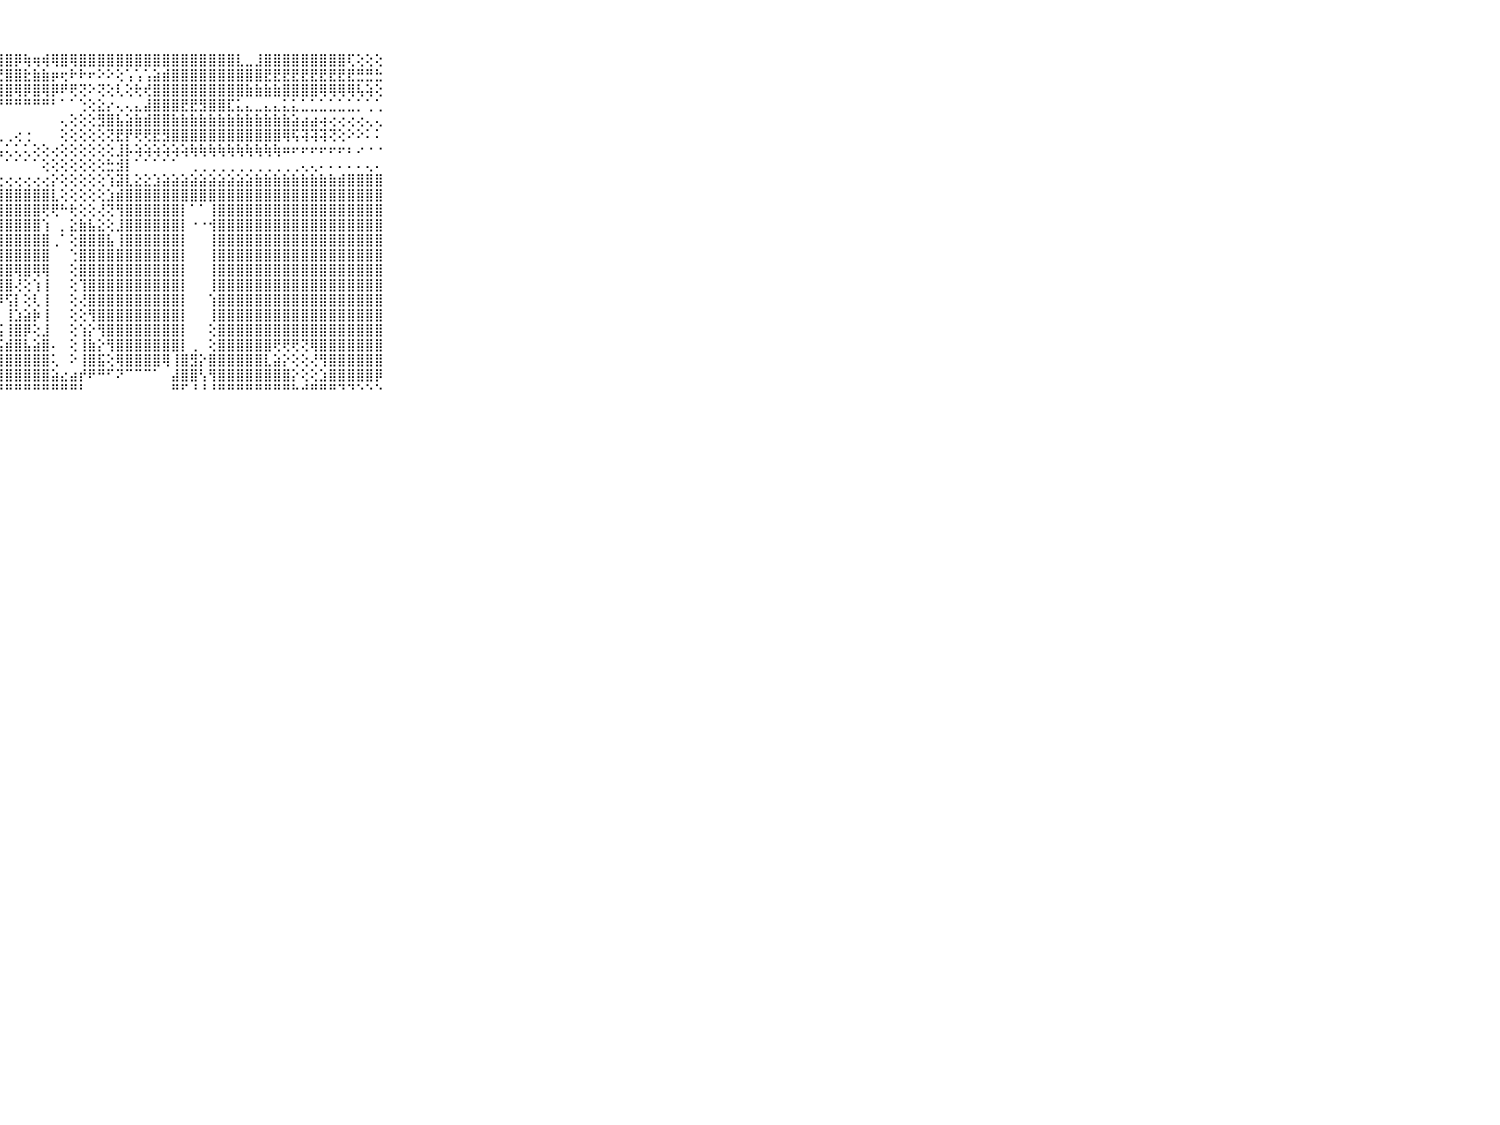

⠀⠀⠀⠀⠀⠀⠀⠀⠀⠀⠀⣽⡥⢥⢕⣕⣕⡝⠙⠙⢝⢝⢕⢜⢿⢿⣿⣿⣿⡿⢷⢶⢾⢿⣿⢿⣿⣿⣿⣿⣿⣿⣿⣿⣿⣿⣿⣿⣿⣿⣿⣿⣿⣇⣀⣸⣿⣿⣿⣿⣿⣿⣿⣿⣿⢏⢕⢕⢕⠀⠀⠀⠀⠀⠀⠀⠀⠀⠀⠀⠀
⠀⠀⠀⠀⠀⠀⠀⠀⠀⠀⠀⣽⣷⢧⢵⢵⢅⢅⢅⢅⢕⢕⢱⣾⣿⣿⣿⣟⣿⣿⣗⣷⣷⡶⢖⠗⠗⠖⠕⠕⢕⢡⢡⢡⣵⣾⣿⣿⣿⣿⣿⣿⣿⣿⣿⣿⣟⣟⣟⣟⣟⣟⣟⣟⣟⣟⣛⣛⣓⠀⠀⠀⠀⠀⠀⠀⠀⠀⠀⠀⠀
⠀⠀⠀⠀⠀⠀⠀⠀⠀⠀⠀⣽⣿⣳⣕⣕⡑⡑⢑⢑⢑⠑⢸⡝⢿⣿⢿⣿⣿⢿⡿⣿⢿⡿⠟⢟⢝⠕⢝⢕⢇⢕⢗⢞⣿⣿⣿⣿⣿⣿⣿⣿⣿⣿⣷⣷⣷⣷⣿⣿⣿⣿⢿⢿⢿⢿⢧⢵⢕⠀⠀⠀⠀⠀⠀⠀⠀⠀⠀⠀⠀
⠀⠀⠀⠀⠀⠀⠀⠀⠀⠀⠀⣿⣷⣝⡝⠻⣝⡝⠉⠉⠁⠁⠈⠘⠙⠙⠛⠛⠛⠛⠛⠛⠛⠃⠁⠁⢑⢕⣕⡔⢄⢄⣄⣼⣿⣿⣿⣟⣟⣻⣿⣿⣏⣅⣄⣀⣄⣄⣅⣅⣁⣁⣁⣁⣁⣁⡁⢁⢁⠀⠀⠀⠀⠀⠀⠀⠀⠀⠀⠀⠀
⠀⠀⠀⠀⠀⠀⠀⠀⠀⠀⠀⣿⣿⣿⣿⡄⠌⢻⡷⣔⠀⠀⠀⠀⠀⠀⠀⠀⠀⠀⠀⠀⠀⠀⢄⢕⢕⢕⣻⣿⣧⣵⣷⣾⣿⣿⣷⣷⣷⣷⣷⣷⣷⣷⣷⣷⣷⣷⣷⣵⣴⣴⢴⢔⢔⢔⢔⢄⢄⠀⠀⠀⠀⠀⠀⠀⠀⠀⠀⠀⠀
⠀⠀⠀⠀⠀⠀⠀⠀⠀⠀⠀⣿⣿⣿⣿⣷⡕⢸⡝⢜⢣⡔⠐⠐⠀⠀⠀⢀⢀⢔⢐⠀⠀⠀⢕⢕⢕⢕⢕⢝⣟⡟⢟⢟⣟⣻⣿⣿⣿⣿⣿⣿⣿⣿⣿⣿⣿⣿⢿⢯⢽⢽⢽⢝⢕⠕⠕⠅⠅⠀⠀⠀⠀⠀⠀⠀⠀⠀⠀⠀⠀
⠀⠀⠀⠀⠀⠀⠀⠀⠀⠀⠀⣿⣿⣿⣿⣿⣿⣿⣿⣮⣣⣜⣕⣄⣄⣠⣥⣥⢅⢅⢅⢕⢕⢔⢕⢕⢕⢕⢕⢕⣸⡧⢵⢵⢵⢵⢵⢵⢷⢷⢷⢷⢷⢷⢷⢷⢷⢷⠶⠖⠖⠖⠖⠖⠖⠆⠔⠐⠐⠀⠀⠀⠀⠀⠀⠀⠀⠀⠀⠀⠀
⠀⠀⠀⠀⠀⠀⠀⠀⠀⠀⠀⣿⣿⣿⣿⣿⣿⣿⣿⣿⣿⡣⢕⢣⢑⠑⠁⠁⠁⠁⠁⠁⢕⢕⢕⢕⢕⢕⢕⣓⣺⡇⠁⠁⠁⠁⠁⠀⢀⢀⢀⢀⢀⢀⢀⢀⢀⢀⢀⢀⢄⢄⠄⠄⠄⠄⠄⢄⠄⠀⠀⠀⠀⠀⠀⠀⠀⠀⠀⠀⠀
⠀⠀⠀⠀⠀⠀⠀⠀⠀⠀⠀⣿⣿⣿⣿⣿⣿⣿⣿⣿⣿⣿⣷⡔⢱⡔⢔⢔⢔⢔⢔⢔⢔⡕⢕⢕⢕⢕⢕⢱⣽⣇⣕⣕⣱⣵⣵⣵⣵⣵⣵⣵⣵⣵⣵⣷⣷⣷⣷⣷⣷⣷⣷⣷⣾⣿⣿⣿⣿⠀⠀⠀⠀⠀⠀⠀⠀⠀⠀⠀⠀
⠀⠀⠀⠀⠀⠀⠀⠀⠀⠀⠀⣿⣿⣿⣿⣿⣿⣿⣿⣿⣿⣿⣿⣿⣿⣿⣿⣿⣿⣿⣿⣿⣿⣇⢕⢕⢕⢕⢕⣱⣾⣿⣿⣿⣿⣿⣿⣿⣿⣿⣿⣿⣿⣿⣿⣿⣿⣿⣿⣿⣿⣿⣿⣿⣿⣿⣿⣿⣿⠀⠀⠀⠀⠀⠀⠀⠀⠀⠀⠀⠀
⠀⠀⠀⠀⠀⠀⠀⠀⠀⠀⠀⣿⣿⣿⣿⣿⣿⣿⣿⣿⣿⣿⣿⣿⣿⣿⣿⣿⣿⣿⣿⣿⢟⢟⠓⢗⢕⢕⢜⢝⢻⣿⣿⣿⣿⣿⣿⡇⠁⠁⢸⣿⣿⣿⣿⣿⣿⣿⣿⣿⣿⣿⣿⣿⣿⣿⣿⣿⣿⠀⠀⠀⠀⠀⠀⠀⠀⠀⠀⠀⠀
⠀⠀⠀⠀⠀⠀⠀⠀⠀⠀⠀⣿⣿⣿⣿⣿⣿⣿⣿⣿⣿⣿⣿⣿⣿⣿⣿⣿⣿⣿⣿⣿⢱⠀⡀⣕⣷⣧⣕⢕⣸⣿⣿⣿⣿⣿⣿⡇⠐⠐⢺⣿⣿⣿⣿⣿⣿⣿⣿⣿⣿⣿⣿⣿⣿⣿⣿⣿⣿⠀⠀⠀⠀⠀⠀⠀⠀⠀⠀⠀⠀
⠀⠀⠀⠀⠀⠀⠀⠀⠀⠀⠀⣿⣿⣿⣿⣿⣿⣿⣿⣿⣿⣿⣿⣿⣿⣿⣿⣿⣿⣿⣿⣿⣿⢀⠁⢕⣿⣿⣿⣧⢸⣿⣿⣿⣿⣿⣿⡇⠀⠀⢸⣿⣿⣿⣿⣿⣿⣿⣿⣿⣿⣿⣿⣿⣿⣿⣿⣿⣿⠀⠀⠀⠀⠀⠀⠀⠀⠀⠀⠀⠀
⠀⠀⠀⠀⠀⠀⠀⠀⠀⠀⠀⣿⣿⣿⣿⣿⣿⣿⣿⣿⣿⣿⣿⣿⣿⣿⣿⣿⣿⣿⣿⣿⣿⠀⠀⢑⣿⣿⣿⣿⣿⣿⣿⣿⣿⣿⣿⡇⠀⠀⢸⣿⣿⣿⣿⣿⣿⣿⣿⣿⣿⣿⣿⣿⣿⣿⣿⣿⣿⠀⠀⠀⠀⠀⠀⠀⠀⠀⠀⠀⠀
⠀⠀⠀⠀⠀⠀⠀⠀⠀⠀⠀⣿⣿⣿⣿⣿⣿⣿⣿⣿⣿⣿⣿⣿⣿⣿⣿⣿⣿⢿⣿⢿⢿⠀⠀⢕⣿⣿⣿⣿⣿⣿⣿⣿⣿⣿⣿⡇⠀⠀⢸⣿⣿⣿⣿⣿⣿⣿⣿⣿⣿⣿⣿⣿⣿⣿⣿⣿⣿⠀⠀⠀⠀⠀⠀⠀⠀⠀⠀⠀⠀
⠀⠀⠀⠀⠀⠀⠀⠀⠀⠀⠀⣿⣿⣿⣿⣿⣿⣿⣿⣿⣿⣿⣿⣿⣿⣿⣿⣿⣿⢜⢕⢱⢸⠀⠀⢕⢹⣿⣿⣿⣿⣿⣿⣿⣿⣿⣿⡇⠀⠀⢸⣿⣿⣿⣿⣿⣿⣿⣿⣿⣿⣿⣿⣿⣿⣿⣿⣿⣿⠀⠀⠀⠀⠀⠀⠀⠀⠀⠀⠀⠀
⠀⠀⠀⠀⠀⠀⠀⠀⠀⠀⠀⣿⣿⣿⣿⣿⣿⣿⣿⣿⣿⣿⣿⣿⣿⣿⣿⡿⢫⡇⢕⢇⢸⠀⠀⢕⢜⣿⣿⣿⣿⣿⣿⣿⣿⣿⣿⡇⠀⠀⢱⣿⣿⣿⣿⣿⣿⣿⣿⣿⣿⣿⣿⣿⣿⣿⣿⣿⣿⠀⠀⠀⠀⠀⠀⠀⠀⠀⠀⠀⠀
⠀⠀⠀⠀⠀⠀⠀⠀⠀⠀⠀⣿⣿⣿⣿⣿⣿⣿⣿⣿⣿⣿⣿⣿⣿⣿⣿⡇⢸⣱⣵⡷⢸⠀⠀⢕⢕⢻⣿⣿⣿⣿⣿⣿⣿⣿⣿⡇⠀⠀⢸⣿⣿⣿⣿⣿⣿⣿⣿⣿⣿⣿⣿⣿⣿⣿⣿⣿⣿⠀⠀⠀⠀⠀⠀⠀⠀⠀⠀⠀⠀
⠀⠀⠀⠀⠀⠀⠀⠀⠀⠀⠀⣿⣿⣿⣿⣿⣿⣿⣿⣿⣿⣿⣿⣿⣿⣿⣿⣯⢸⣿⡿⢕⣸⠀⠀⢕⢱⡕⢻⣿⣿⣿⣿⣿⣿⣿⣿⡇⠀⠀⢕⣿⣿⣿⣿⣿⣿⣿⣿⣿⣿⣿⣿⣿⣿⣿⣿⣿⣿⠀⠀⠀⠀⠀⠀⠀⠀⠀⠀⠀⠀
⠀⠀⠀⠀⠀⠀⠀⠀⠀⠀⠀⣿⣿⣿⣿⣿⣿⣿⣿⣿⣿⣿⣿⣿⣿⣿⣿⣯⣾⣿⣧⣵⣿⠄⠀⢕⢸⣷⡕⢻⣿⣿⣿⣿⣿⣿⣿⡇⢀⠀⢕⣿⣿⣿⣿⣿⣿⢟⢟⢟⢝⢿⣿⣿⣿⣿⣿⣿⣿⠀⠀⠀⠀⠀⠀⠀⠀⠀⠀⠀⠀
⠀⠀⠀⠀⠀⠀⠀⠀⠀⠀⠀⣿⣿⣿⣿⣿⣿⣿⣿⣿⣿⣿⣿⣿⣿⣿⣿⣿⣿⣿⣿⣿⣿⢅⠀⠕⢸⣿⣯⢕⢿⣿⣿⣿⣿⢿⢸⣿⣻⡕⣿⣿⣿⣿⣿⣿⣇⣵⡕⢕⢕⢜⢻⣿⣿⣿⣿⣿⣿⠀⠀⠀⠀⠀⠀⠀⠀⠀⠀⠀⠀
⠀⠀⠀⠀⠀⠀⠀⠀⠀⠀⠀⣿⣿⣿⣿⣿⣿⣿⣿⣿⣿⣿⣿⣿⣿⣿⣿⣿⣿⣿⣿⣿⣿⣵⣔⣴⡞⠟⠛⠋⠝⠉⠉⠉⠁⠀⣼⣿⣿⢣⢻⣿⣿⣿⣿⣿⣿⣿⣿⡕⢕⢕⣱⣿⣿⣿⣿⣿⡿⠀⠀⠀⠀⠀⠀⠀⠀⠀⠀⠀⠀
⠀⠀⠀⠀⠀⠀⠀⠀⠀⠀⠀⠛⠛⠛⠛⠛⠛⠛⠛⠛⠛⠛⠛⠛⠛⠛⠛⠛⠛⠛⠛⠛⠛⠛⠛⠛⠃⠀⠀⠀⠀⠀⠀⠀⠀⠀⠛⠋⠘⠘⠘⠛⠛⠛⠛⠛⠛⠛⠛⠓⠚⠛⠛⠛⠙⠙⠑⠑⠑⠀⠀⠀⠀⠀⠀⠀⠀⠀⠀⠀⠀